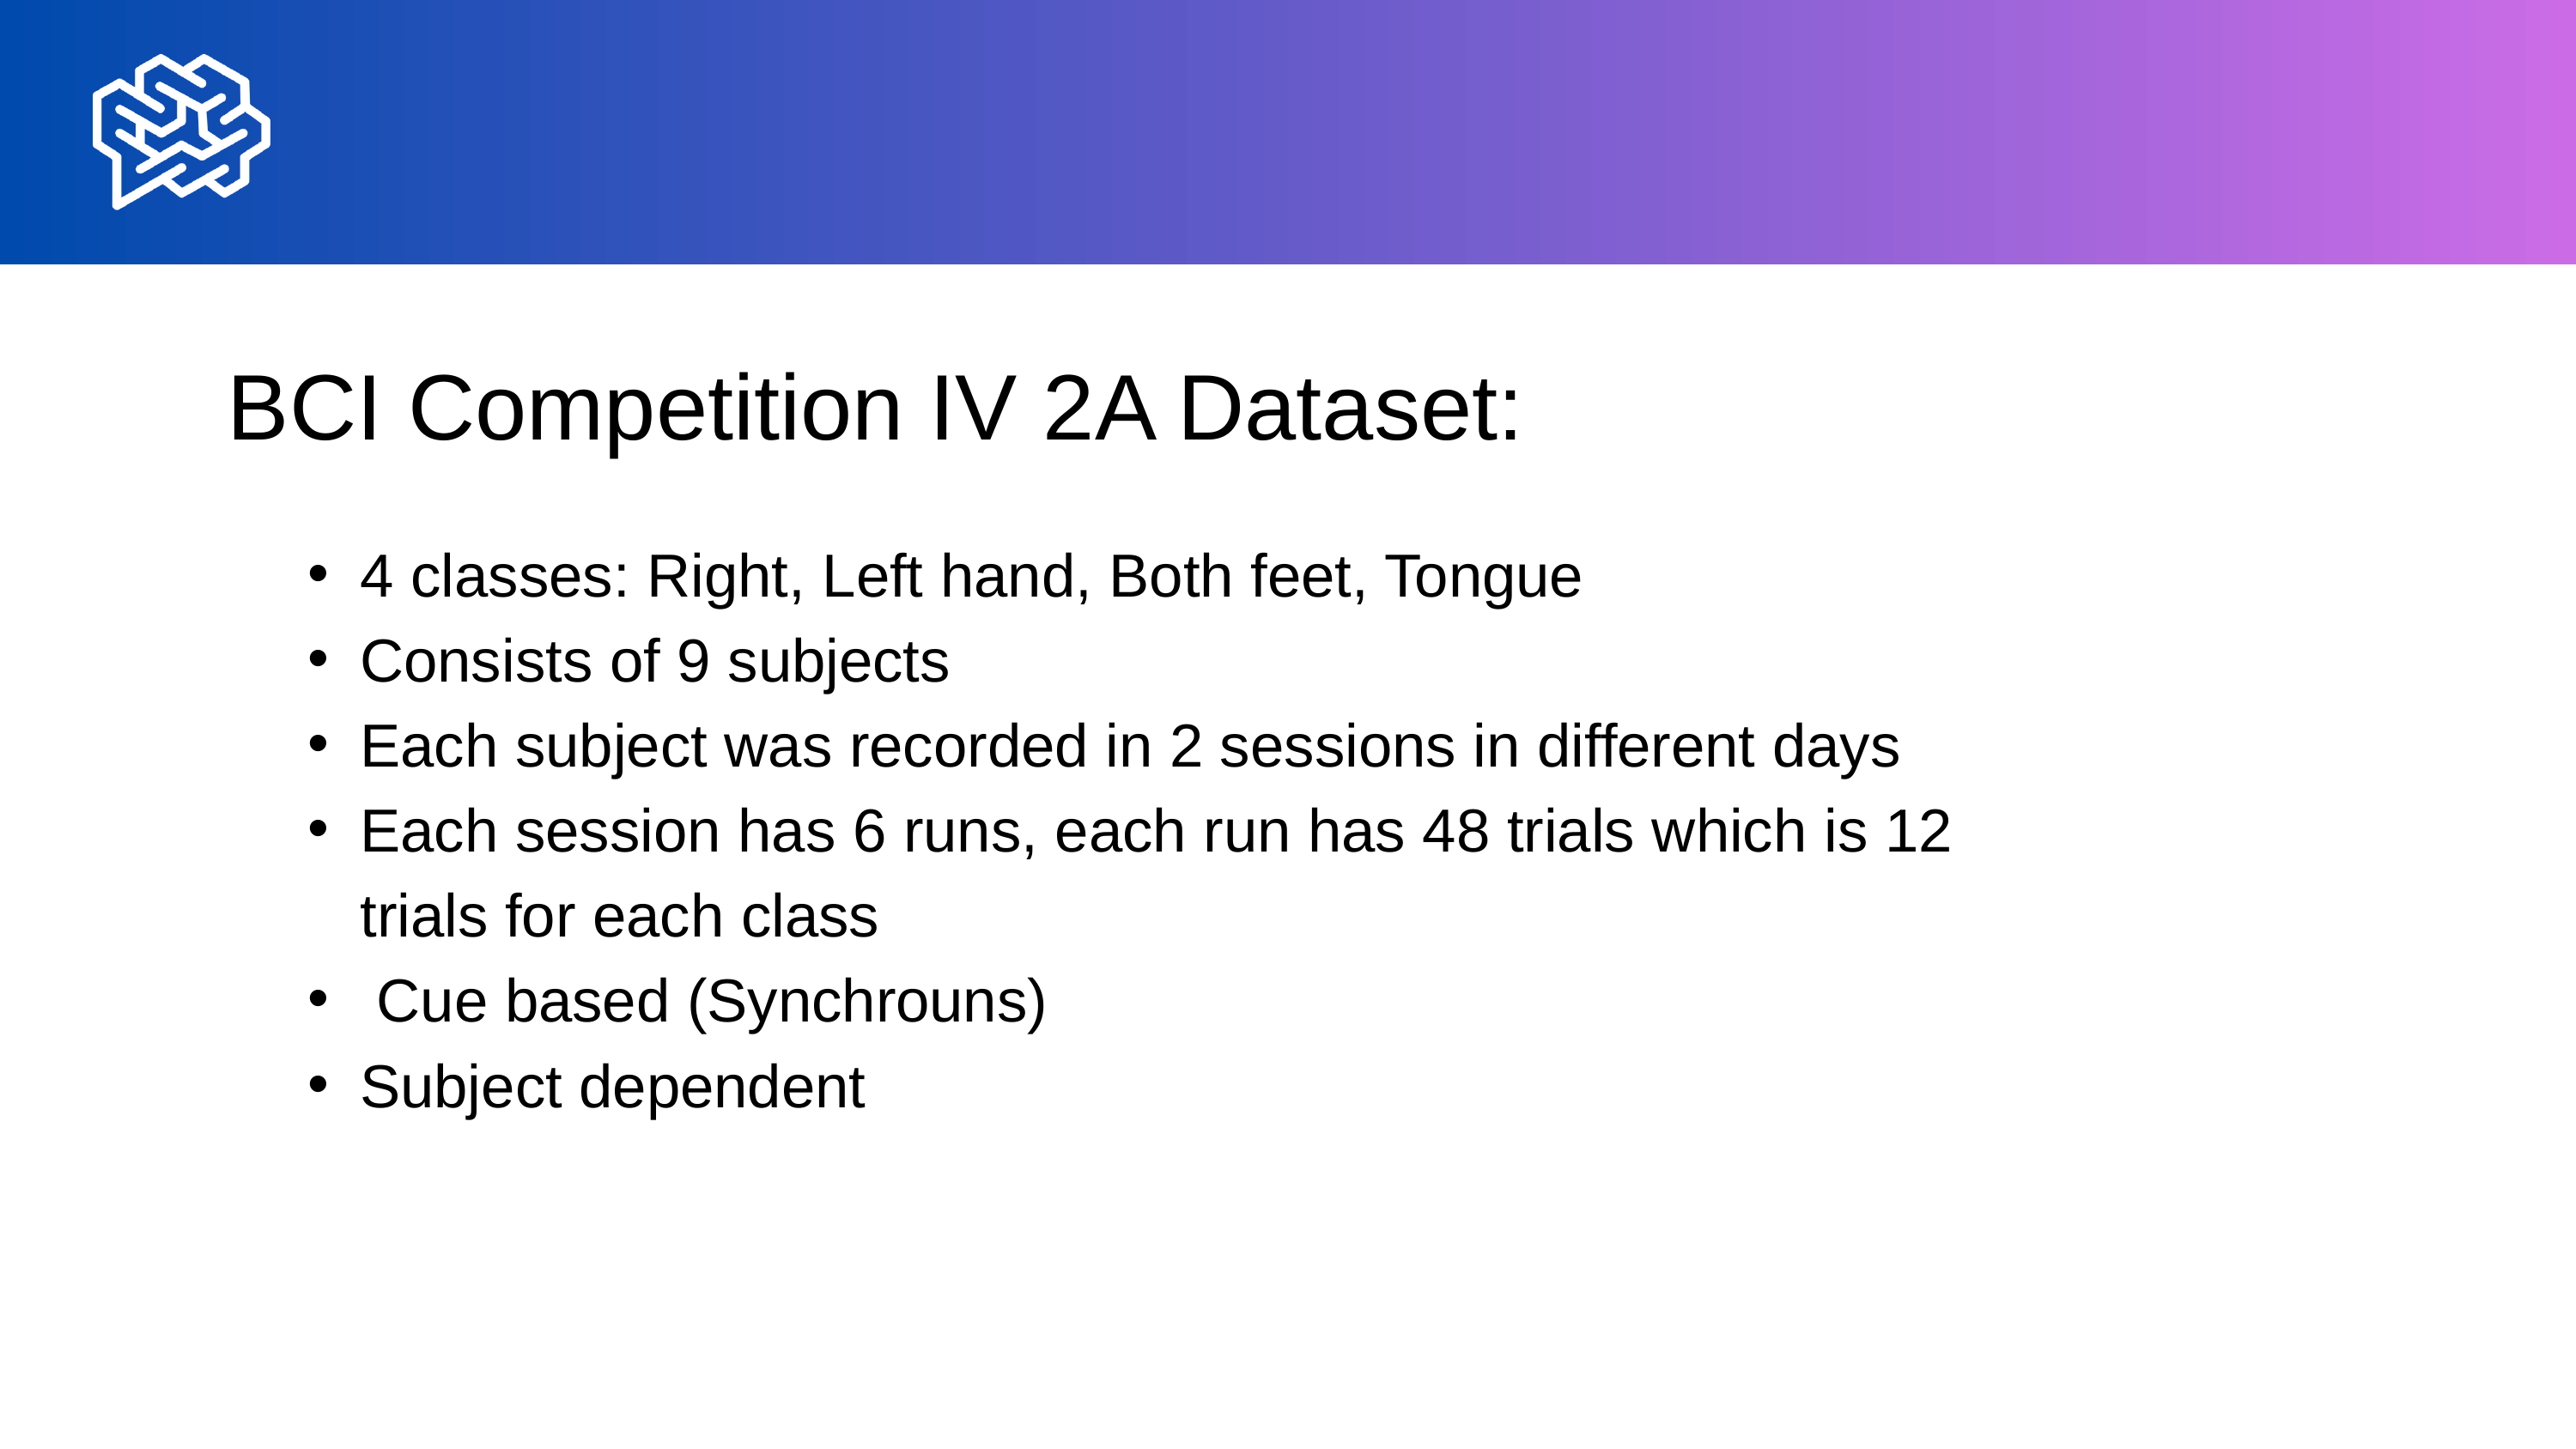

BCI Competition IV 2A Dataset:
4 classes: Right, Left hand, Both feet, Tongue
Consists of 9 subjects
Each subject was recorded in 2 sessions in different days
Each session has 6 runs, each run has 48 trials which is 12 trials for each class
 Cue based (Synchrouns)
Subject dependent